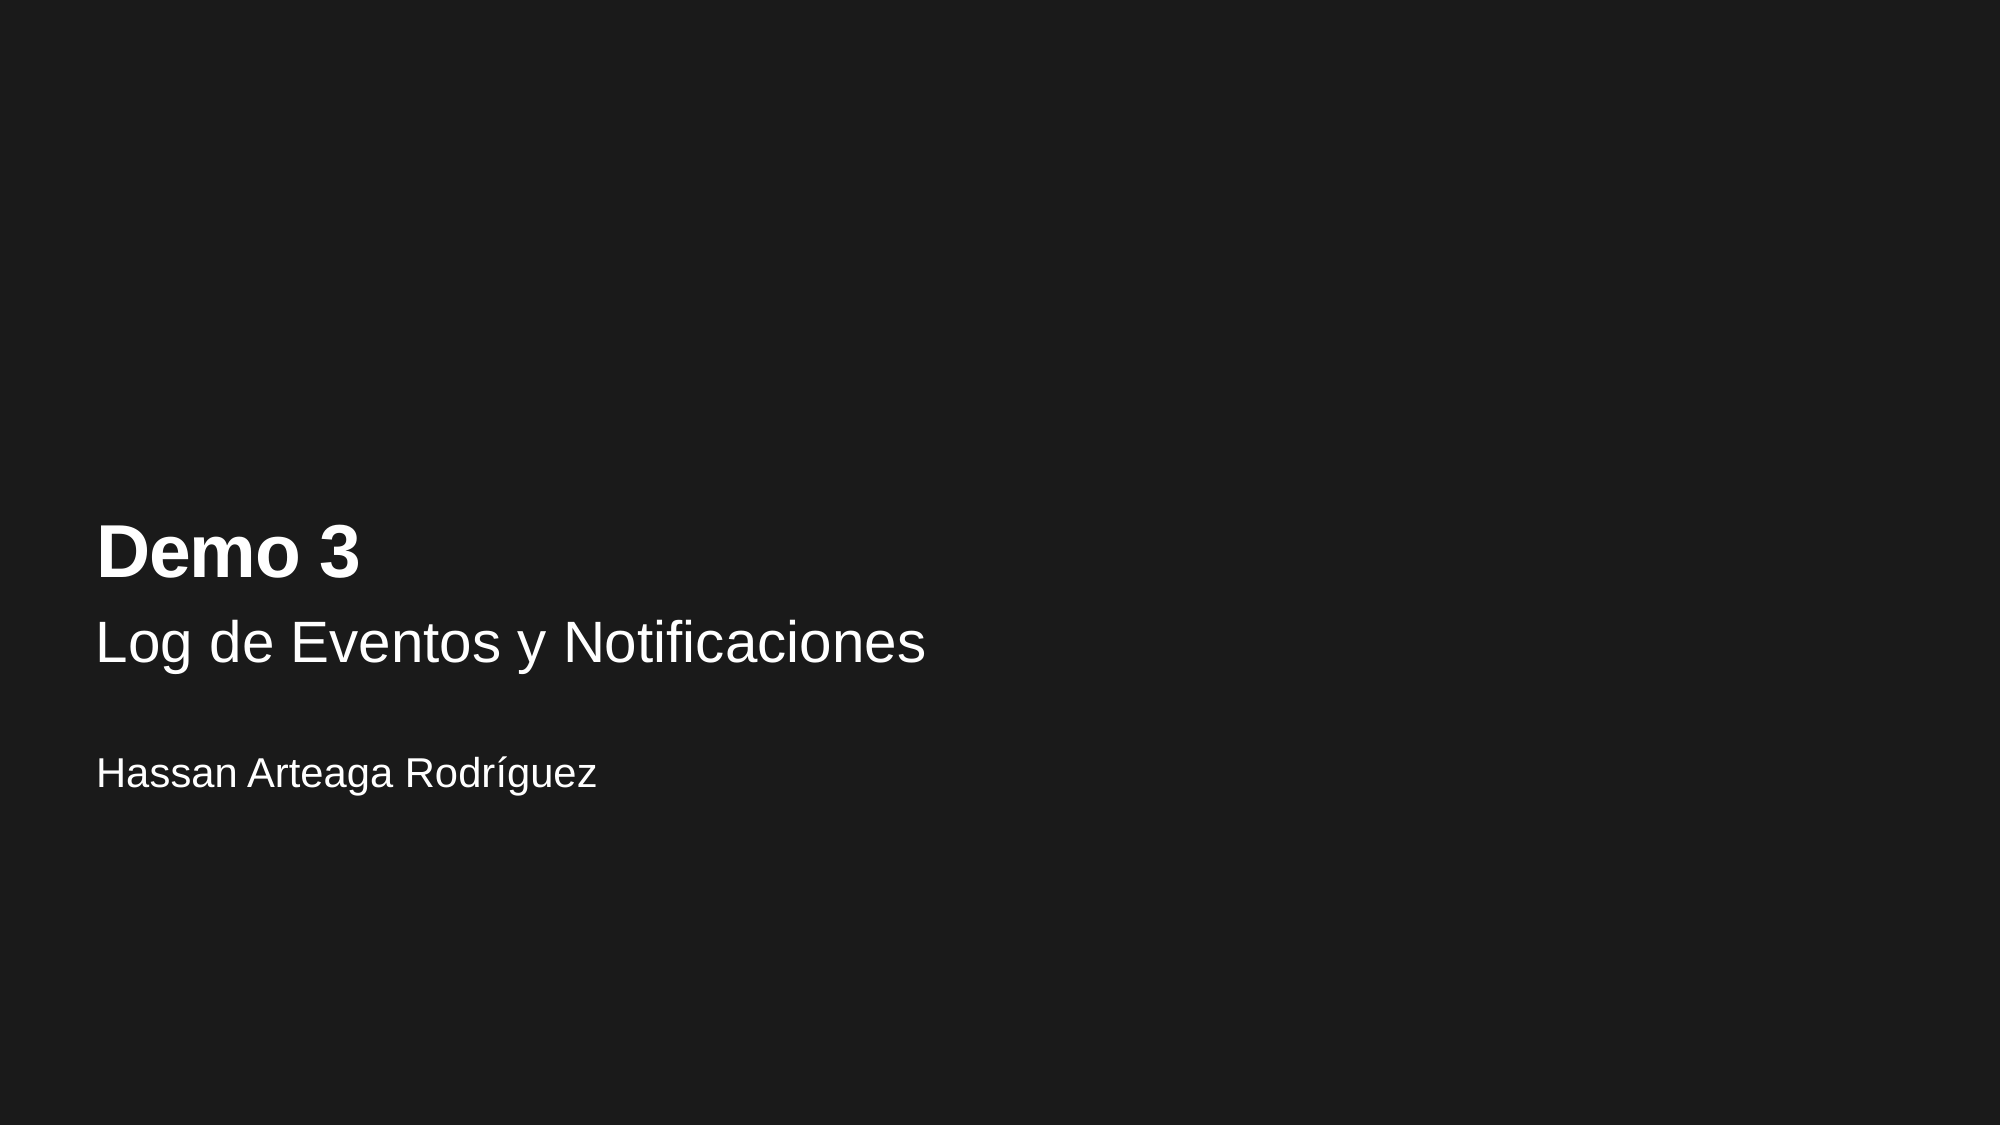

Demo 3
Log de Eventos y Notificaciones
Hassan Arteaga Rodríguez